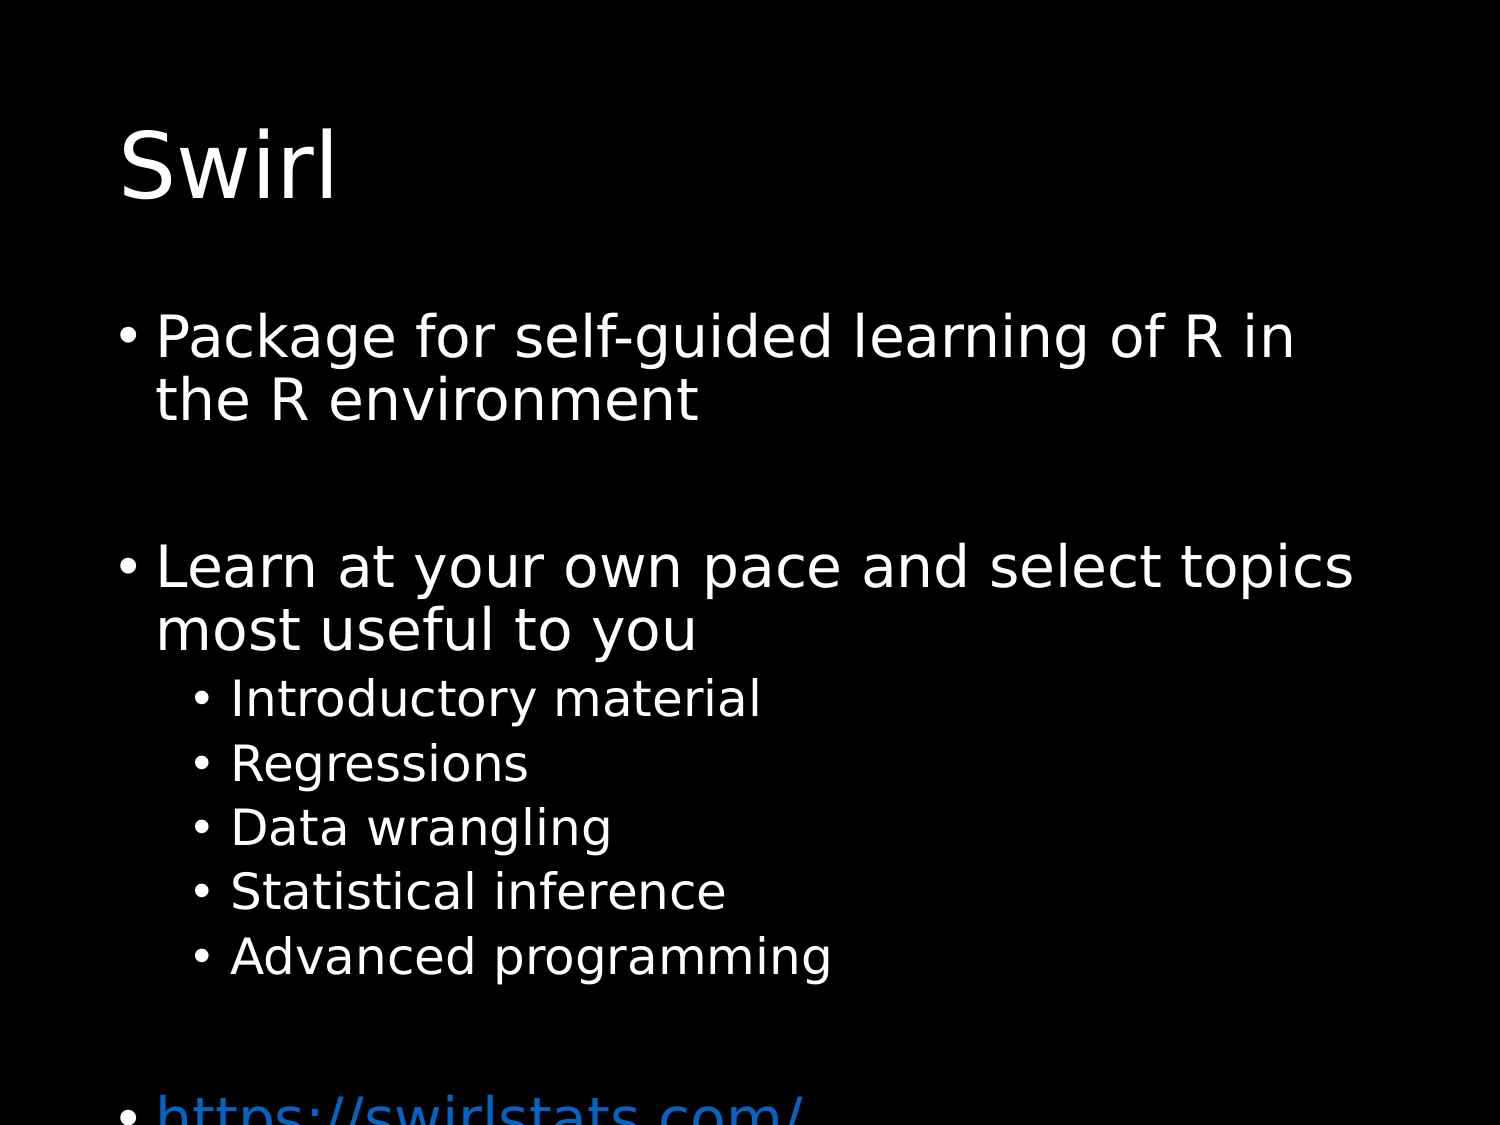

# Swirl
Package for self-guided learning of R in the R environment

Learn at your own pace and select topics most useful to you
Introductory material
Regressions
Data wrangling
Statistical inference
Advanced programming

https://swirlstats.com/